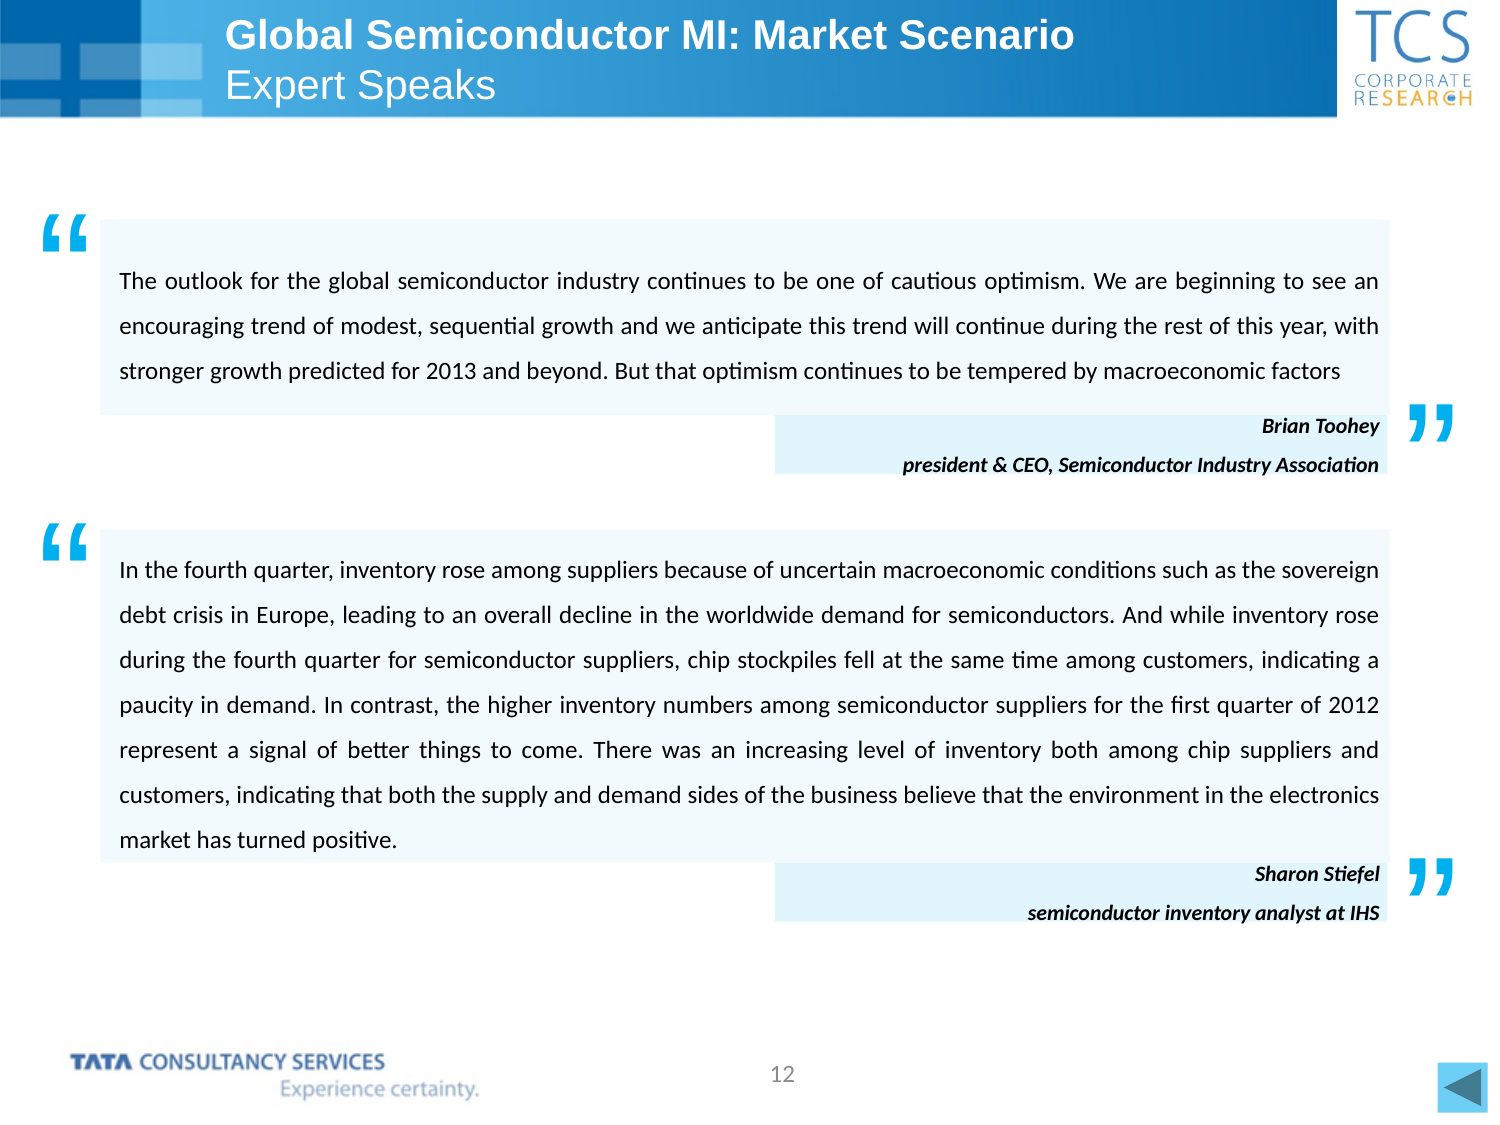

# Global Semiconductor MI: Market Scenario Expert Speaks
“
The outlook for the global semiconductor industry continues to be one of cautious optimism. We are beginning to see an encouraging trend of modest, sequential growth and we anticipate this trend will continue during the rest of this year, with stronger growth predicted for 2013 and beyond. But that optimism continues to be tempered by macroeconomic factors
”
Brian Toohey
 president & CEO, Semiconductor Industry Association
“
In the fourth quarter, inventory rose among suppliers because of uncertain macroeconomic conditions such as the sovereign debt crisis in Europe, leading to an overall decline in the worldwide demand for semiconductors. And while inventory rose during the fourth quarter for semiconductor suppliers, chip stockpiles fell at the same time among customers, indicating a paucity in demand. In contrast, the higher inventory numbers among semiconductor suppliers for the first quarter of 2012 represent a signal of better things to come. There was an increasing level of inventory both among chip suppliers and customers, indicating that both the supply and demand sides of the business believe that the environment in the electronics market has turned positive.
”
Sharon Stiefel
semiconductor inventory analyst at IHS
12